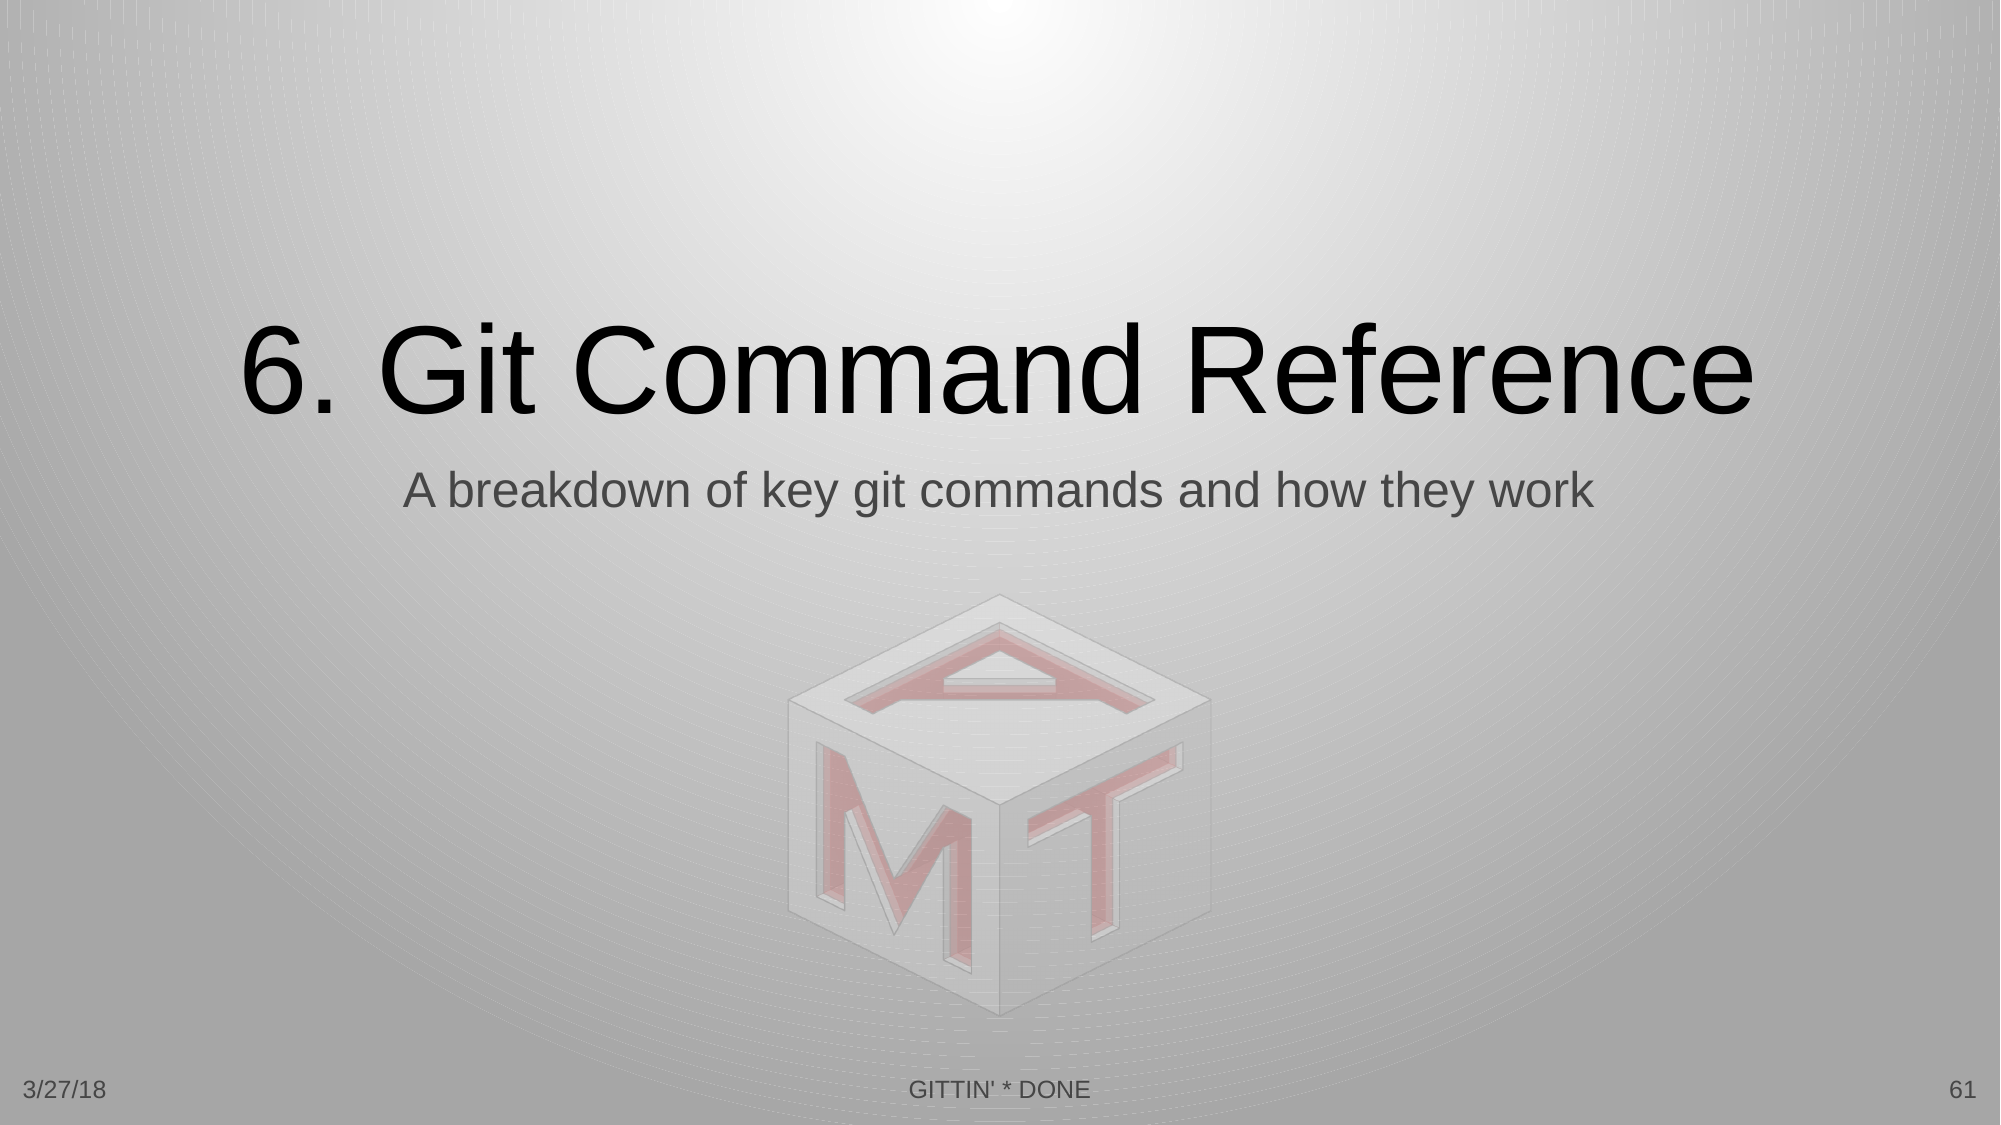

# 6. Git Command Reference
A breakdown of key git commands and how they work
3/27/18
GITTIN' * DONE
61